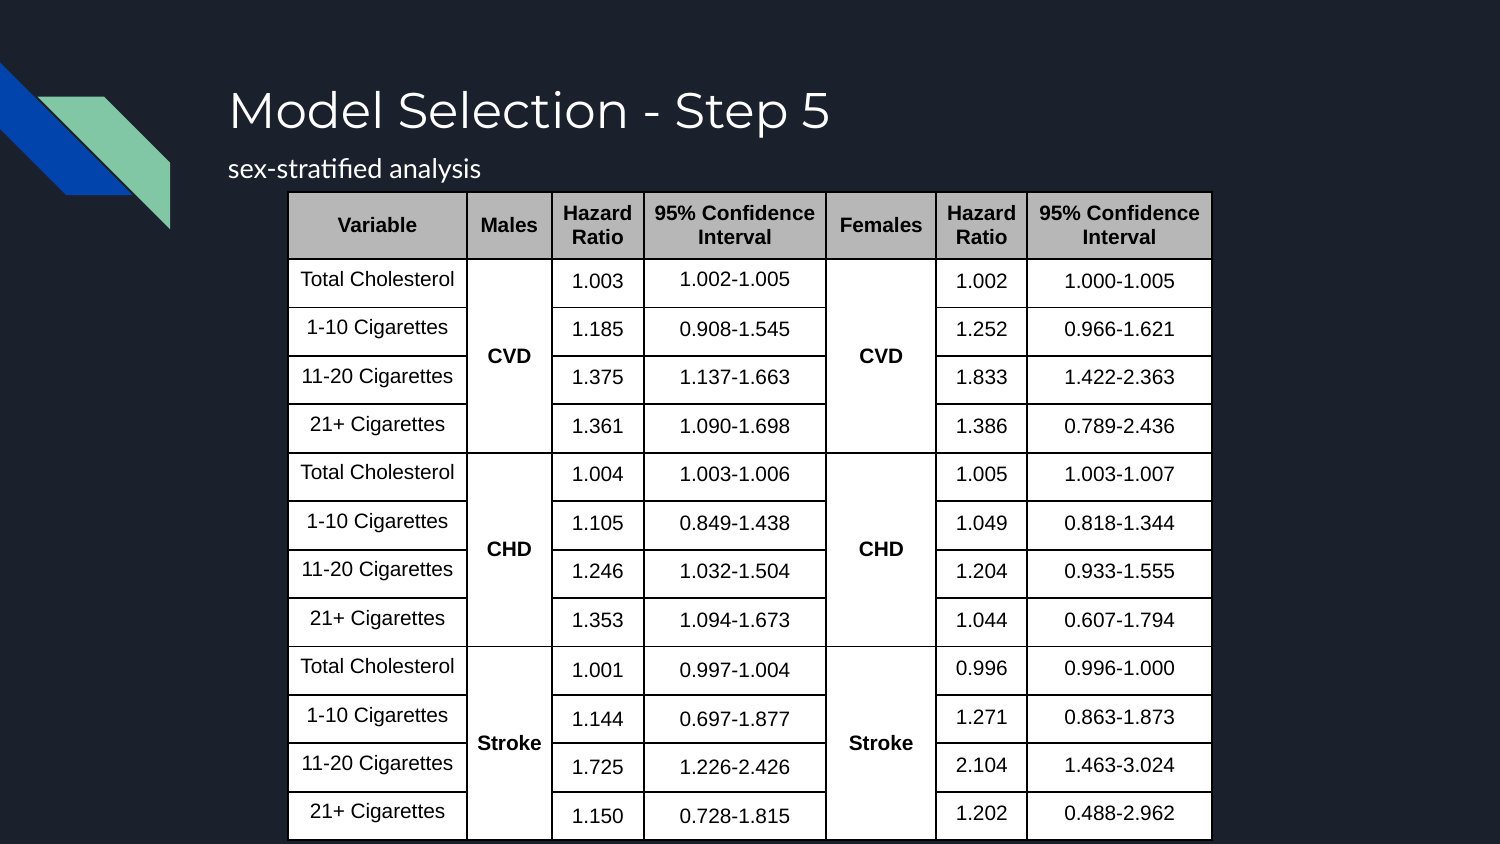

# Model Selection - Step 5
sex-stratified analysis
| Variable | Males | Hazard Ratio | 95% Confidence Interval | Females | Hazard Ratio | 95% Confidence Interval |
| --- | --- | --- | --- | --- | --- | --- |
| Total Cholesterol | CVD | 1.003 | 1.002-1.005 | CVD | 1.002 | 1.000-1.005 |
| 1-10 Cigarettes |  | 1.185 | 0.908-1.545 |  | 1.252 | 0.966-1.621 |
| 11-20 Cigarettes |  | 1.375 | 1.137-1.663 |  | 1.833 | 1.422-2.363 |
| 21+ Cigarettes |  | 1.361 | 1.090-1.698 |  | 1.386 | 0.789-2.436 |
| Total Cholesterol | CHD | 1.004 | 1.003-1.006 | CHD | 1.005 | 1.003-1.007 |
| 1-10 Cigarettes |  | 1.105 | 0.849-1.438 |  | 1.049 | 0.818-1.344 |
| 11-20 Cigarettes |  | 1.246 | 1.032-1.504 |  | 1.204 | 0.933-1.555 |
| 21+ Cigarettes |  | 1.353 | 1.094-1.673 |  | 1.044 | 0.607-1.794 |
| Total Cholesterol | Stroke | 1.001 | 0.997-1.004 | Stroke | 0.996 | 0.996-1.000 |
| 1-10 Cigarettes |  | 1.144 | 0.697-1.877 |  | 1.271 | 0.863-1.873 |
| 11-20 Cigarettes |  | 1.725 | 1.226-2.426 |  | 2.104 | 1.463-3.024 |
| 21+ Cigarettes |  | 1.150 | 0.728-1.815 |  | 1.202 | 0.488-2.962 |